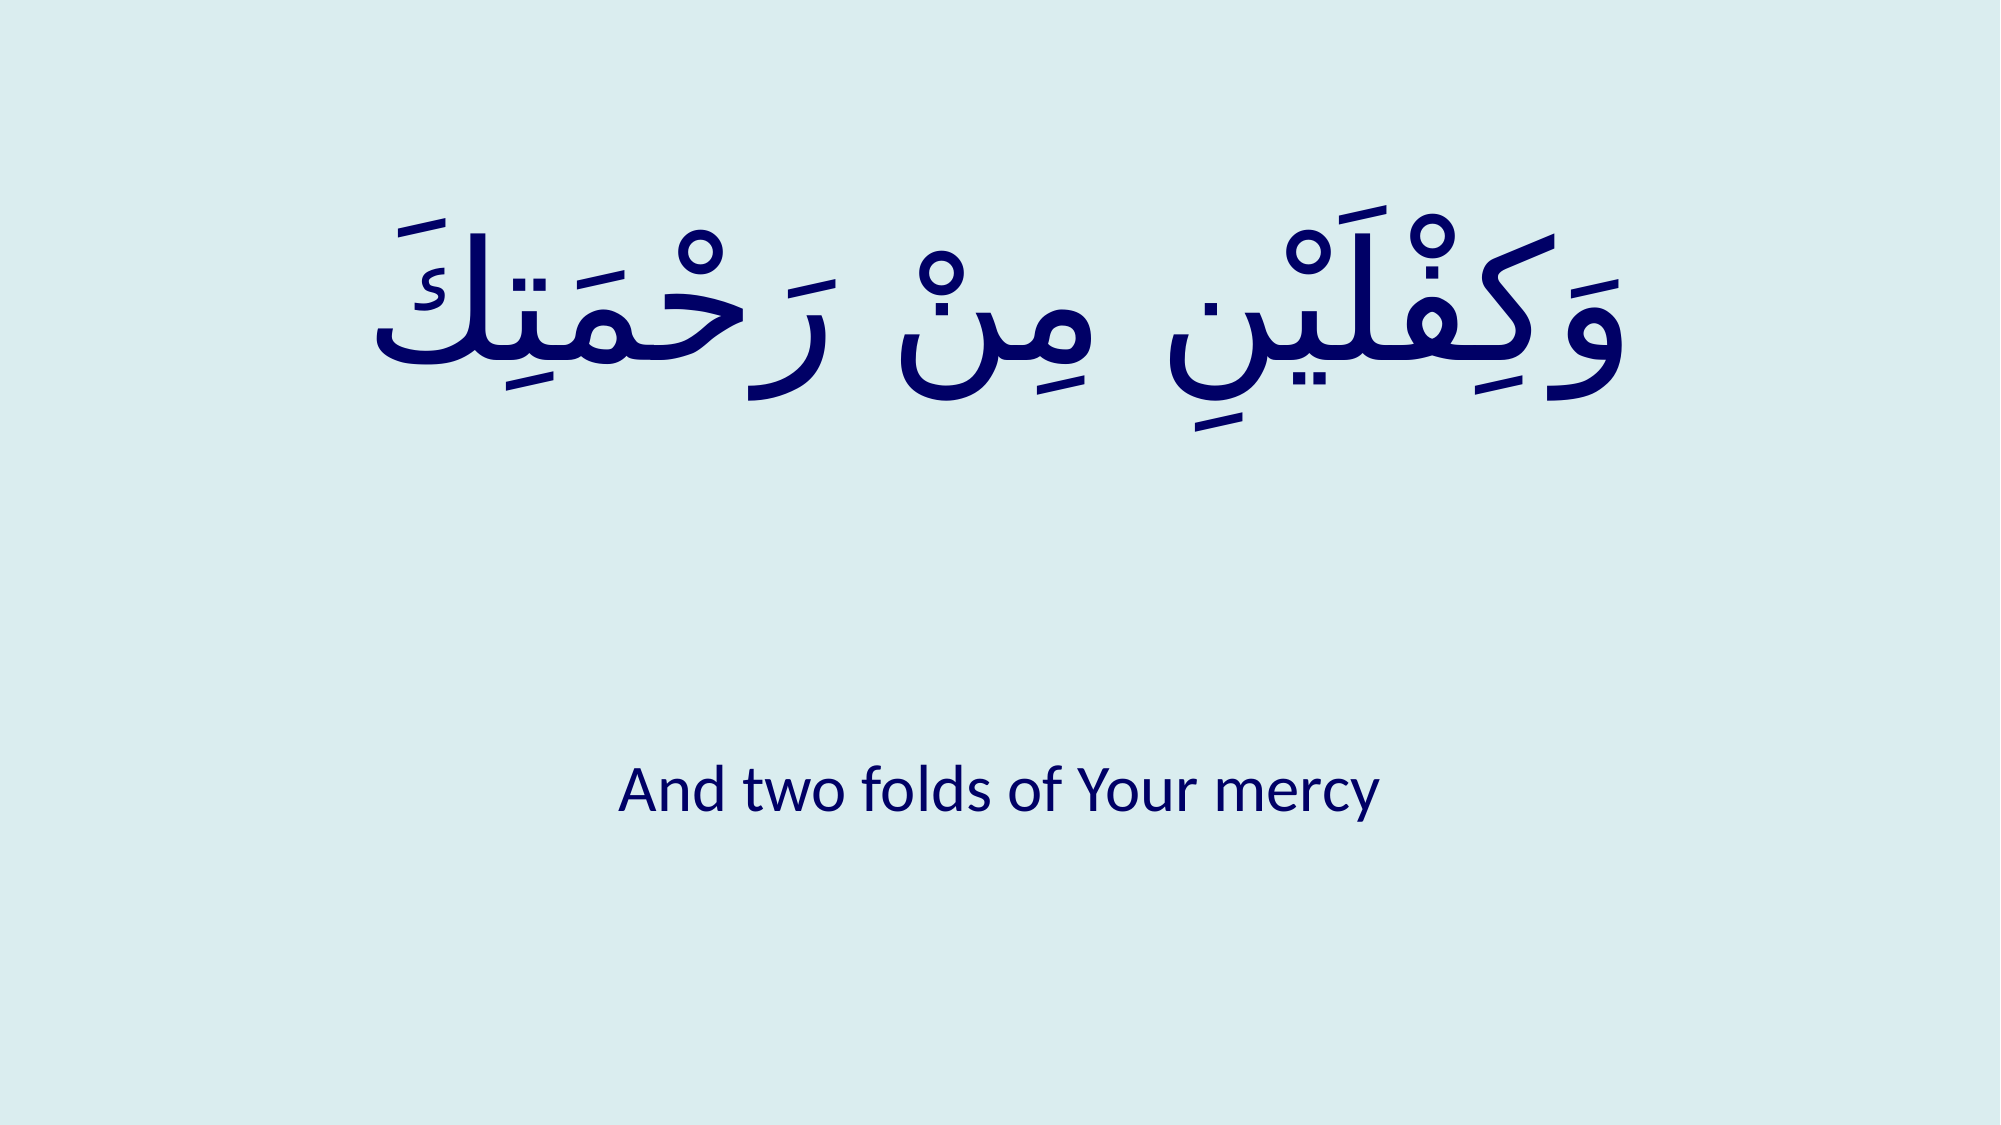

# وَكِفْلَيْنِ مِنْ رَحْمَتِكَ
And two folds of Your mercy